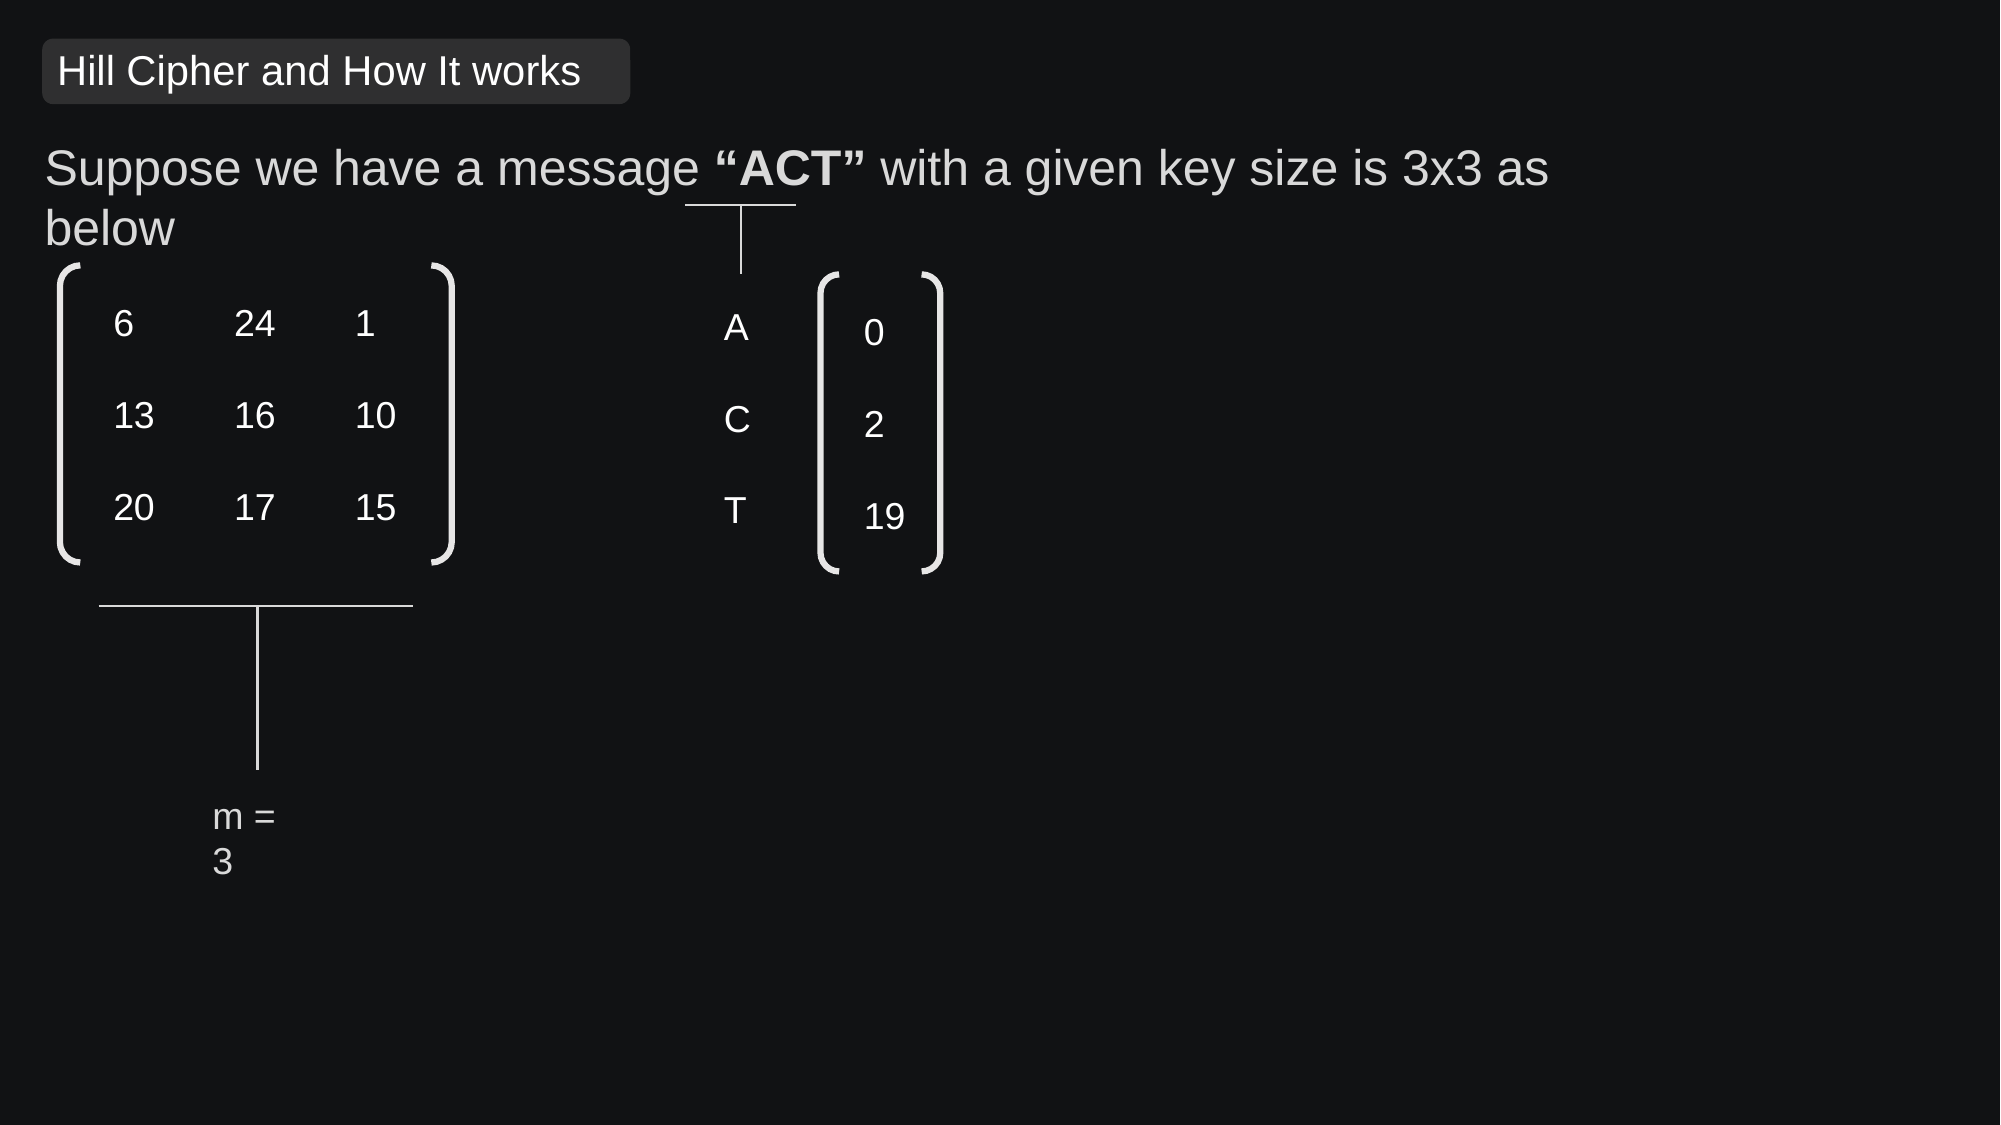

Hill Cipher and How It works

Suppose we have a message “ACT” with a given key size is 3x3 as below

0
2
19
6
24
1
A
13
16
10
C
20
17
15
T
m = 3